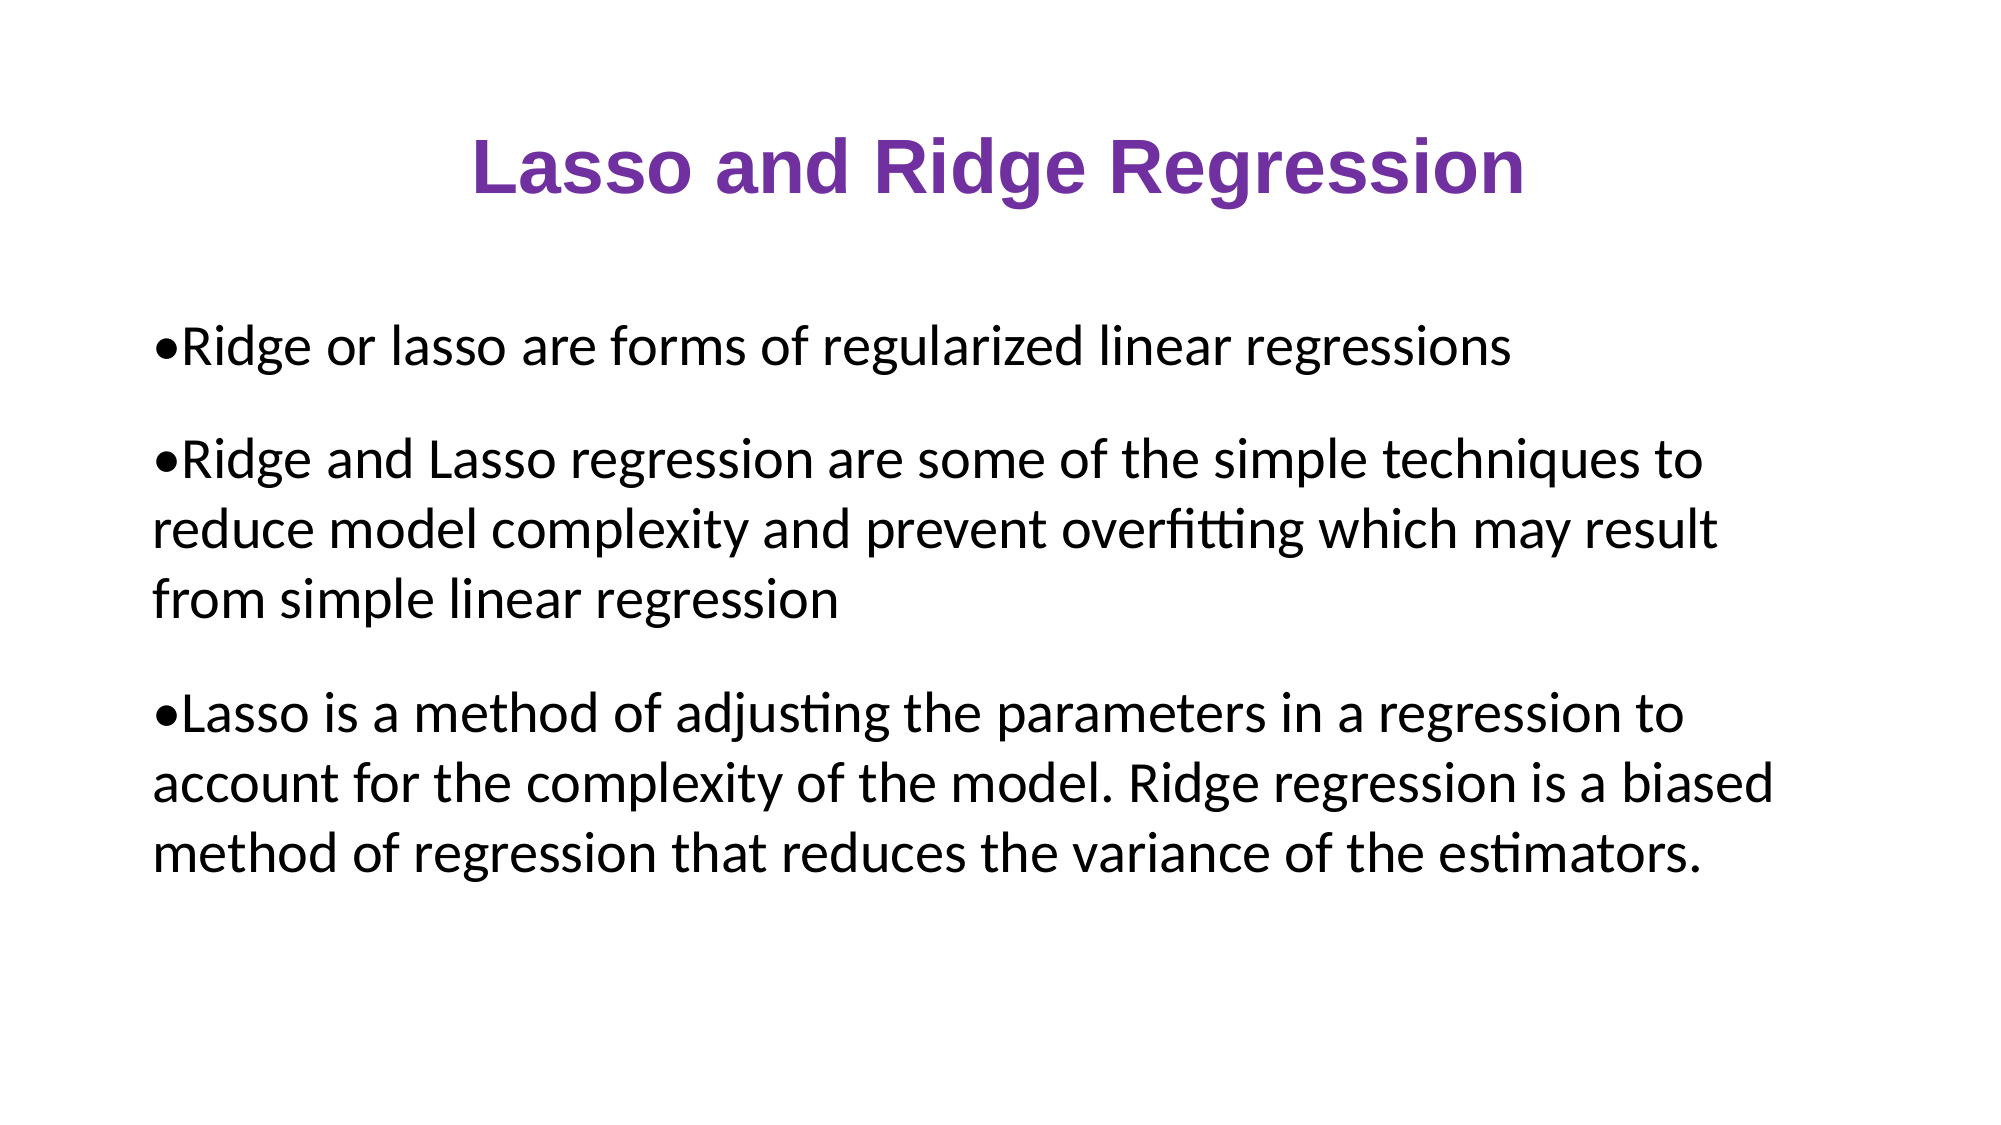

# Lasso and Ridge Regression
•Ridge or lasso are forms of regularized linear regressions
•Ridge and Lasso regression are some of the simple techniques to reduce model complexity and prevent overfitting which may result from simple linear regression
•Lasso is a method of adjusting the parameters in a regression to account for the complexity of the model. Ridge regression is a biased method of regression that reduces the variance of the estimators.